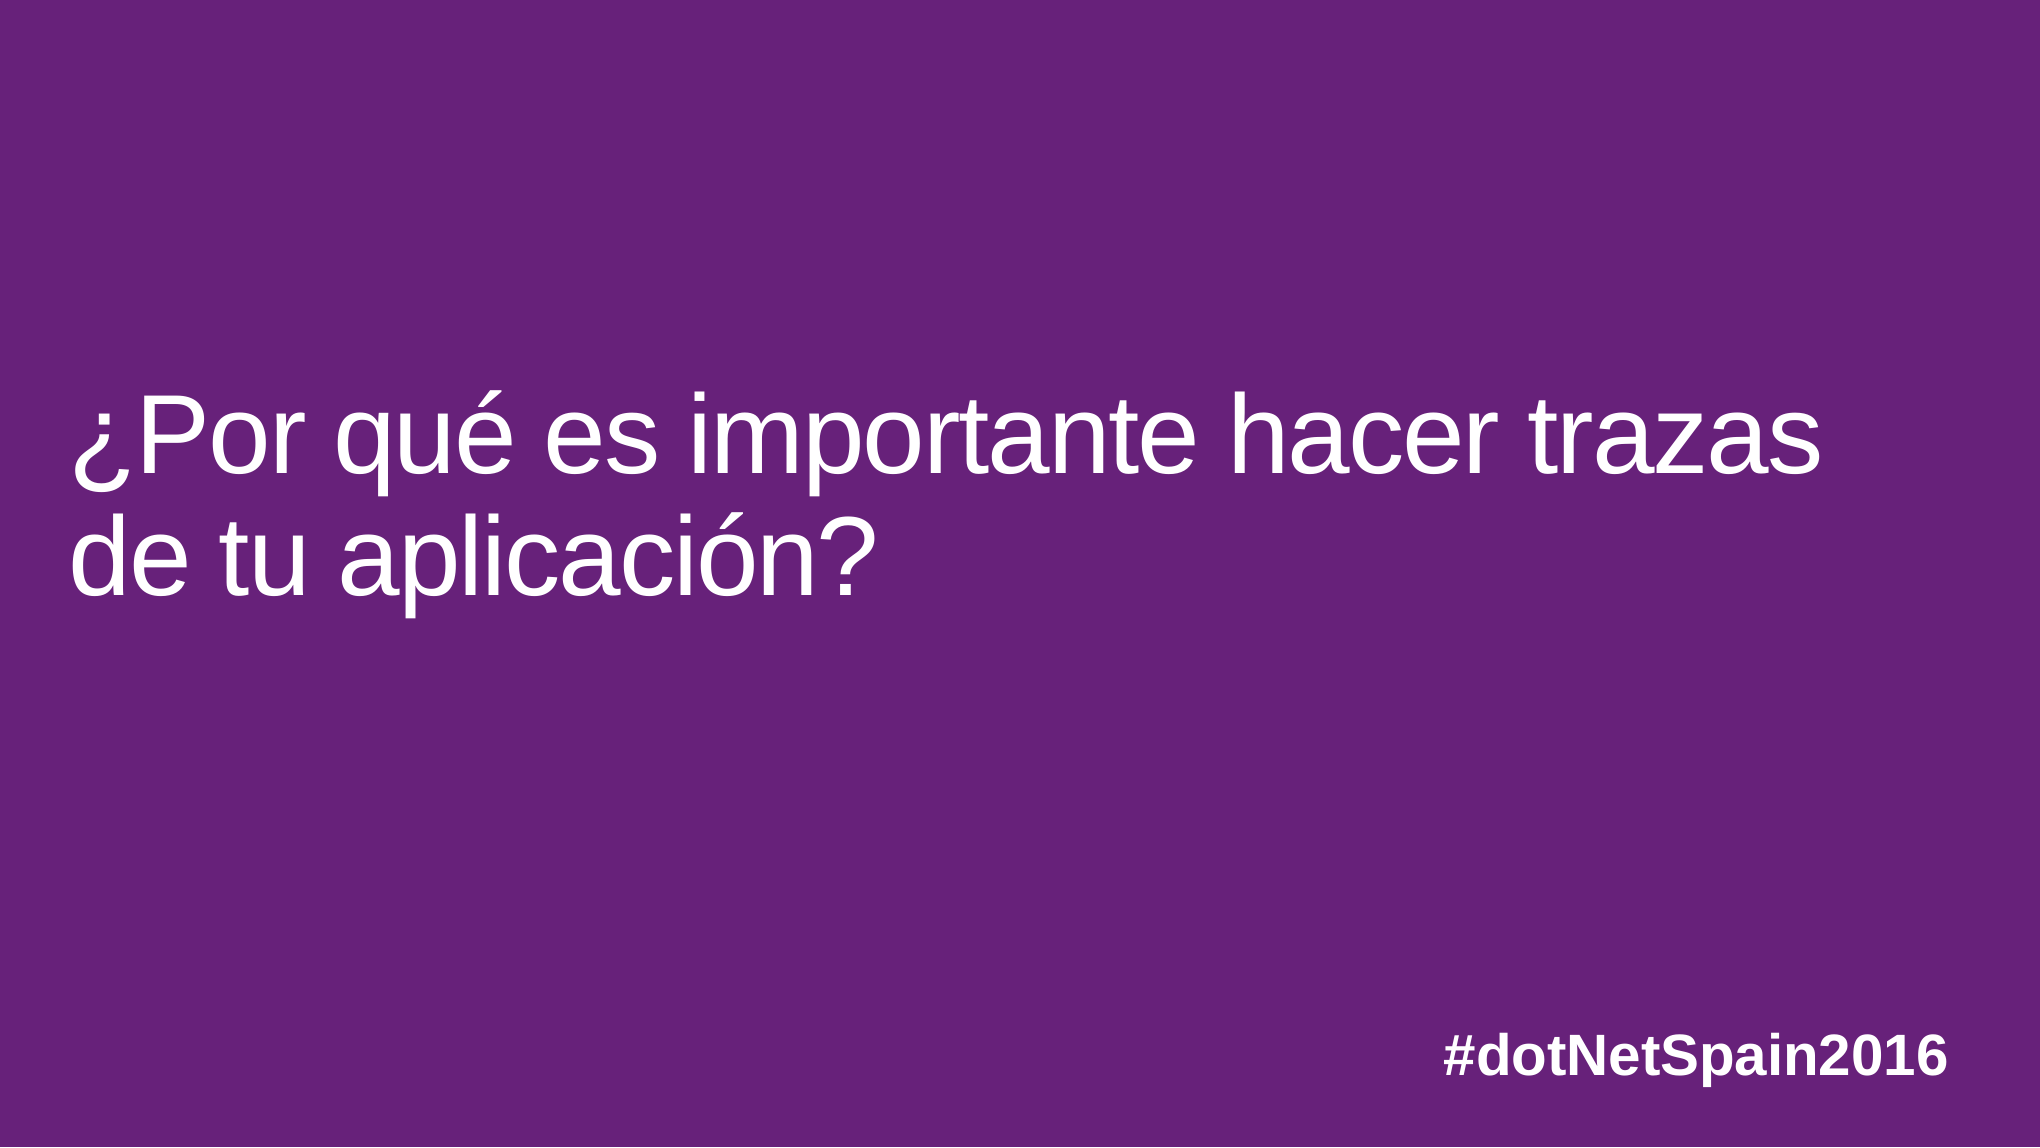

# ¿Por qué es importante hacer trazas de tu aplicación?